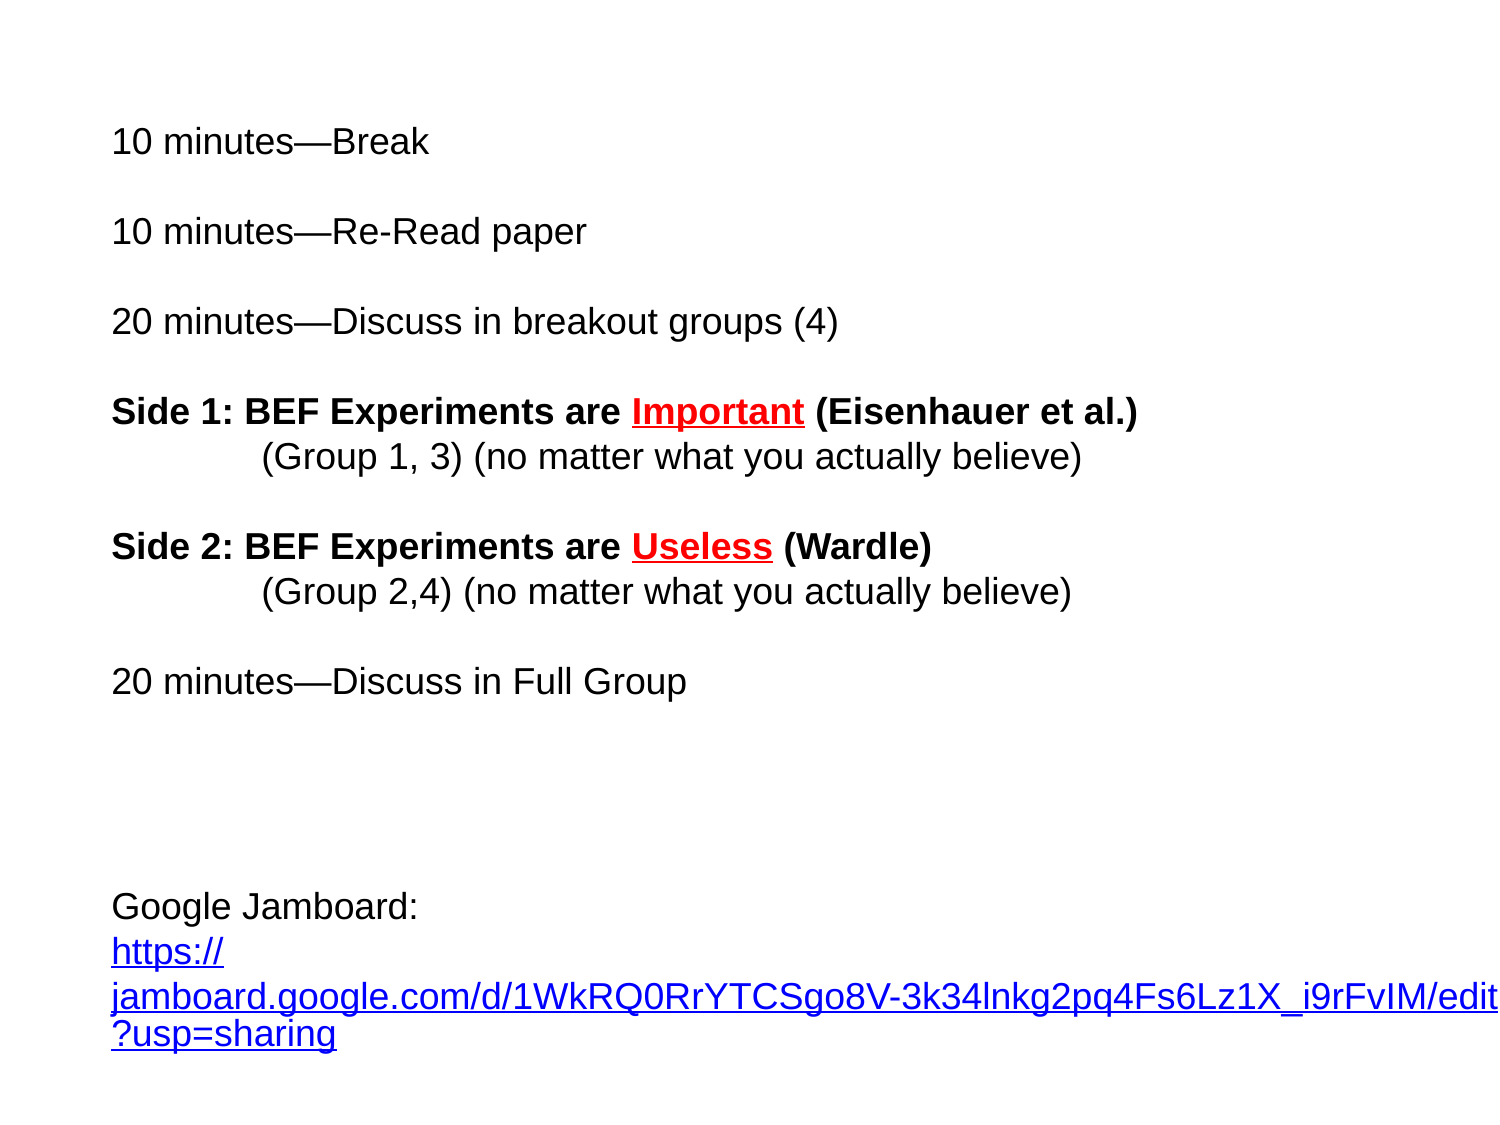

10 minutes—Break

10 minutes—Re-Read paper

20 minutes—Discuss in breakout groups (4)

Side 1: BEF Experiments are Important (Eisenhauer et al.)
	(Group 1, 3) (no matter what you actually believe)

Side 2: BEF Experiments are Useless (Wardle)
	(Group 2,4) (no matter what you actually believe)

20 minutes—Discuss in Full Group

Google Jamboard:
https://jamboard.google.com/d/1WkRQ0RrYTCSgo8V-3k34lnkg2pq4Fs6Lz1X_i9rFvIM/edit?usp=sharing